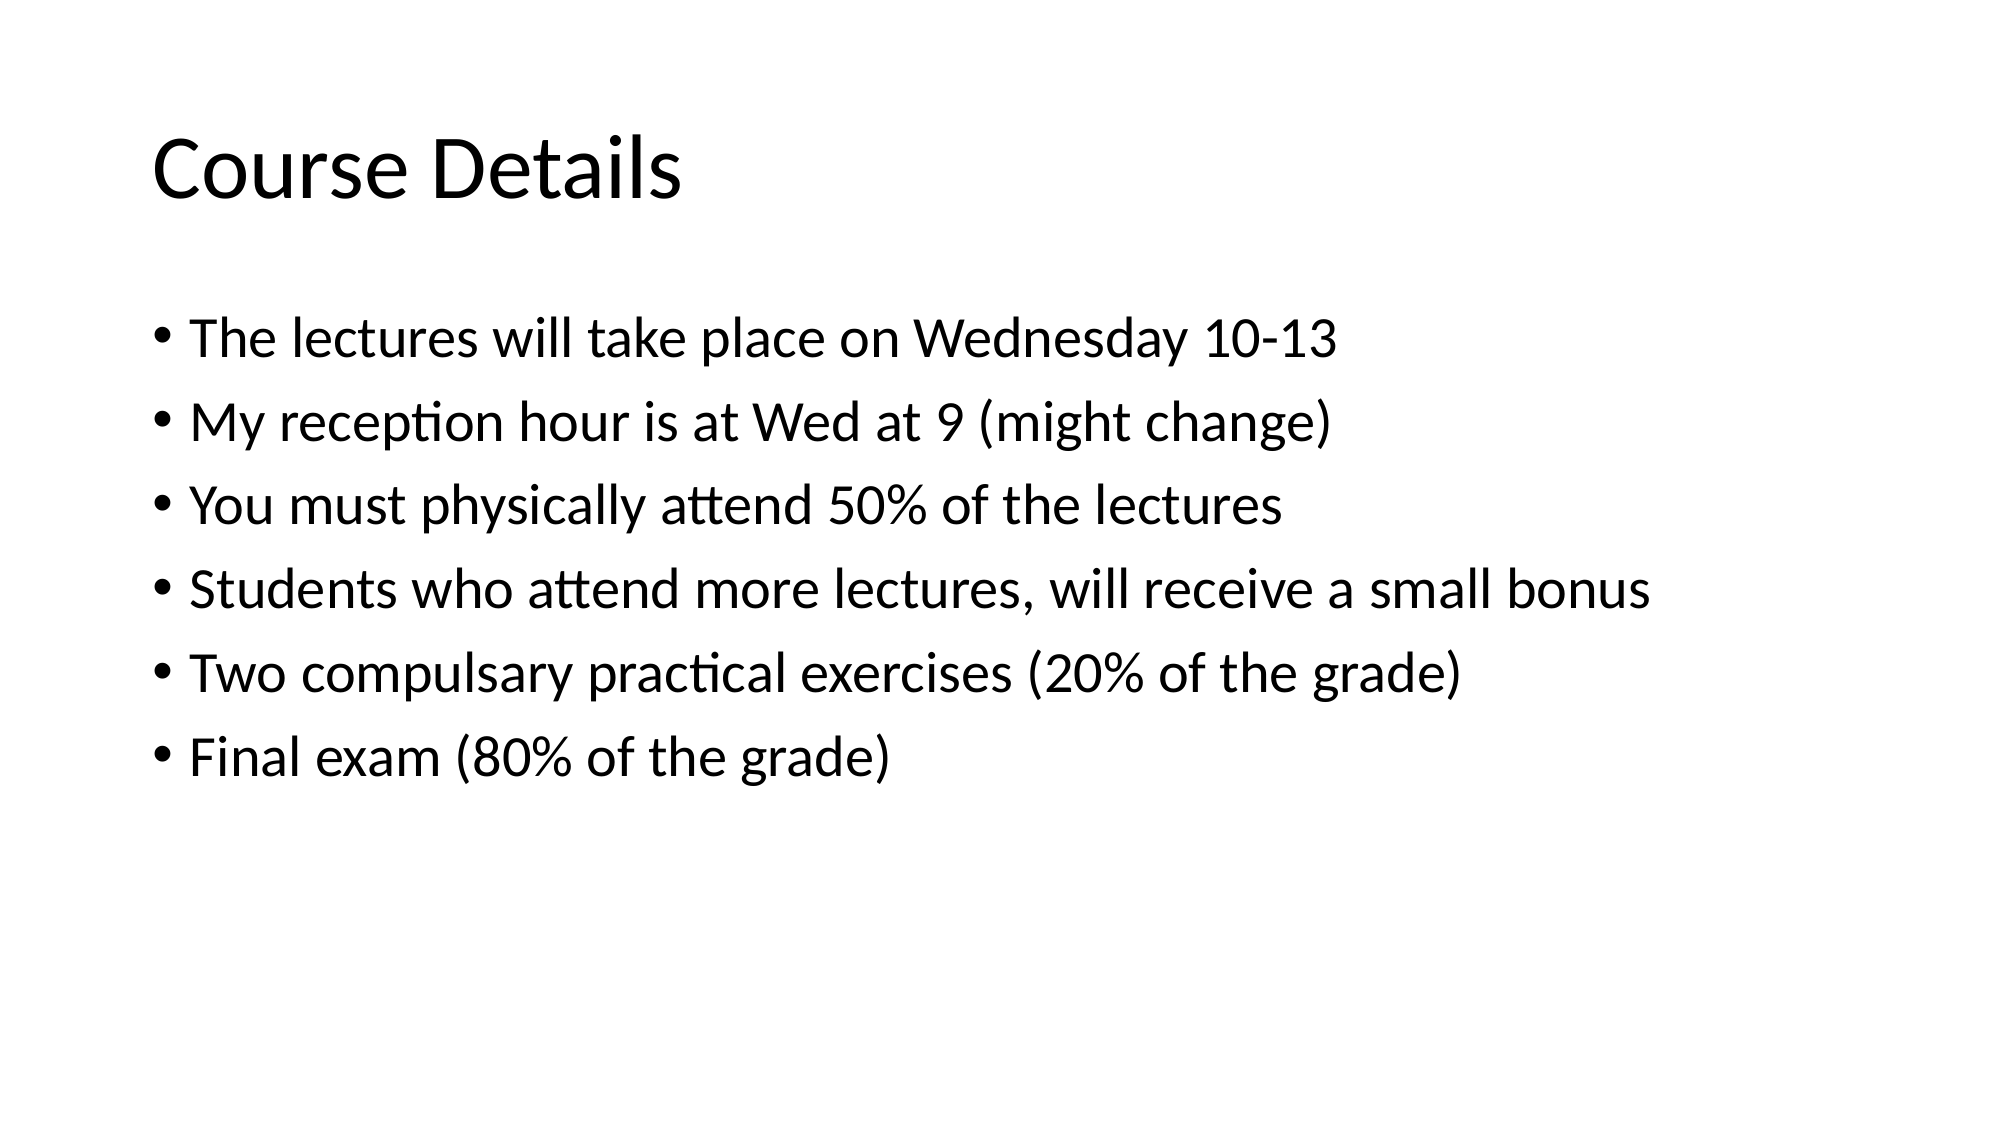

# Course Details
The lectures will take place on Wednesday 10-13
My reception hour is at Wed at 9 (might change)
You must physically attend 50% of the lectures
Students who attend more lectures, will receive a small bonus
Two compulsary practical exercises (20% of the grade)
Final exam (80% of the grade)